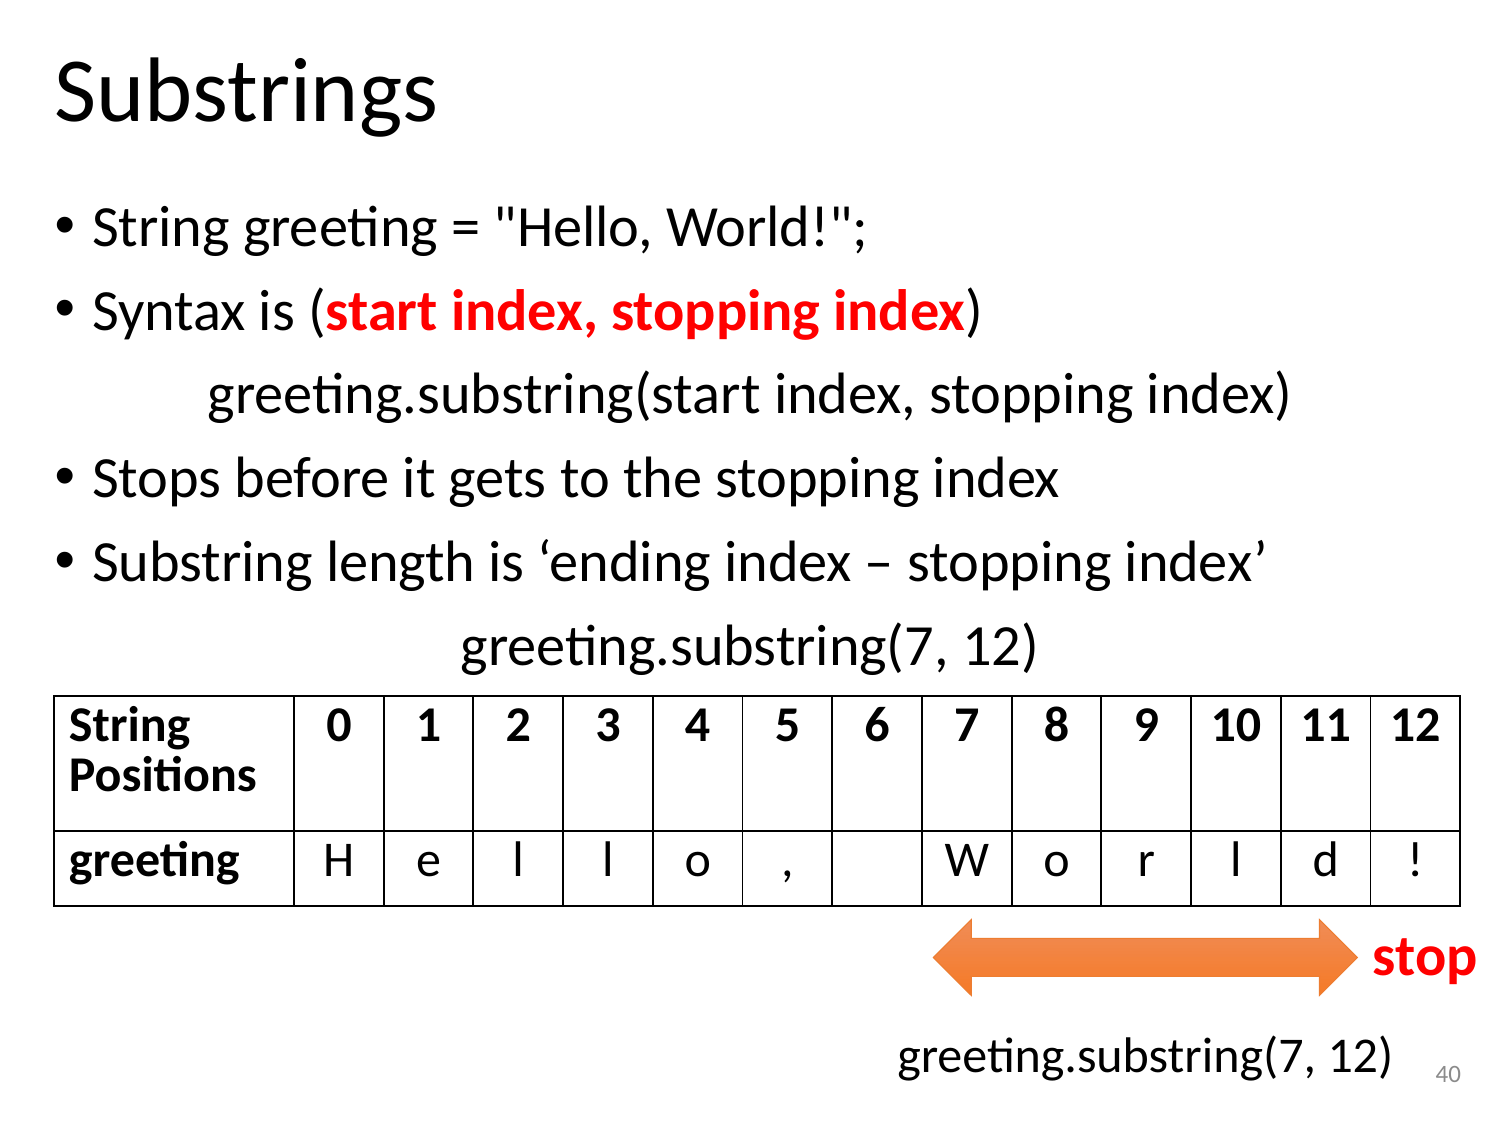

# Substrings
String greeting = "Hello, World!";
Syntax is (start index, stopping index)
greeting.substring(start index, stopping index)
Stops before it gets to the stopping index
Substring length is ‘ending index – stopping index’
greeting.substring(7, 12)

| String Positions | 0 | 1 | 2 | 3 | 4 | 5 | 6 | 7 | 8 | 9 | 10 | 11 | 12 |
| --- | --- | --- | --- | --- | --- | --- | --- | --- | --- | --- | --- | --- | --- |
| greeting | H | e | l | l | o | , |  | W | o | r | l | d | ! |
stop

greeting.substring(7, 12)
40
stop